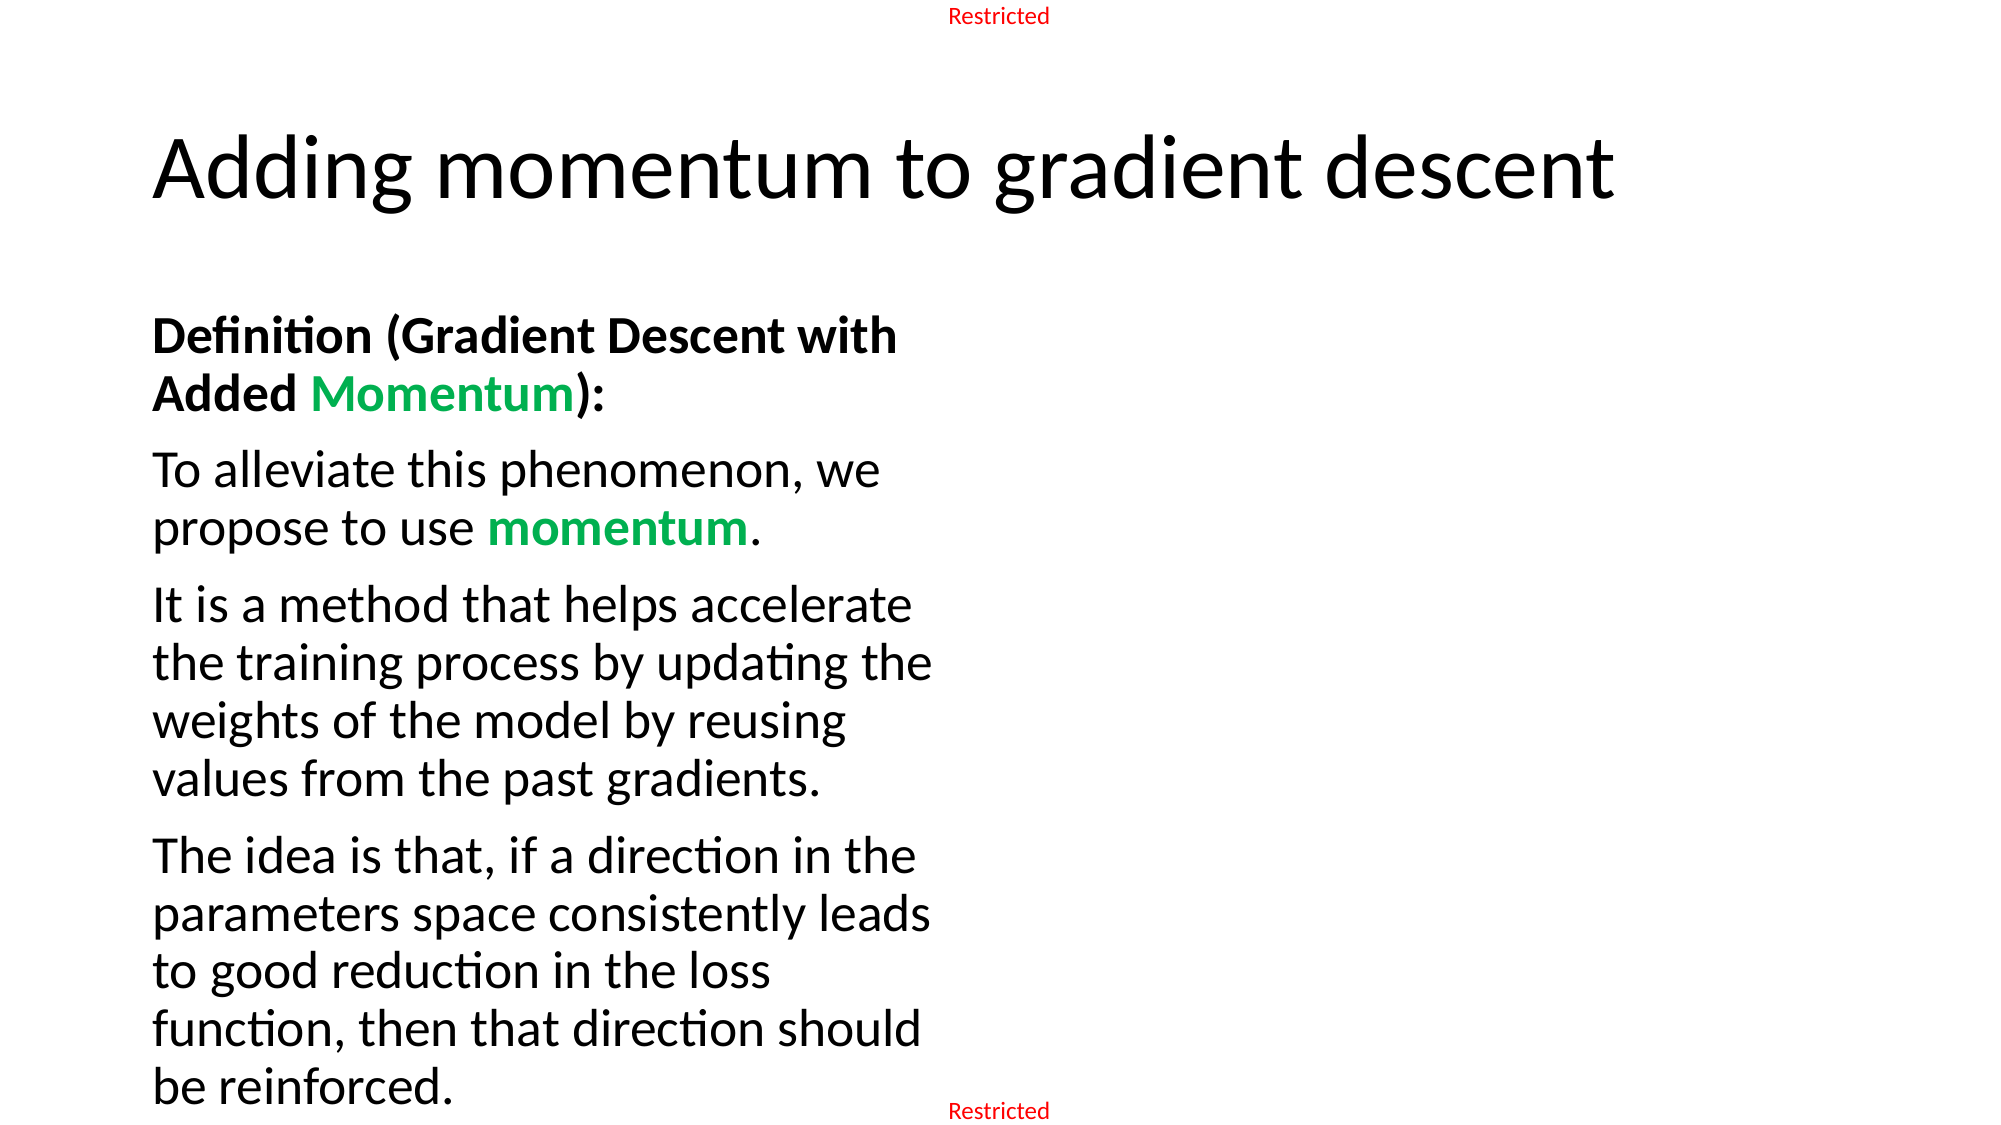

# Adding momentum to gradient descent
Definition (Gradient Descent with Added Momentum):
To alleviate this phenomenon, we propose to use momentum.
It is a method that helps accelerate the training process by updating the weights of the model by reusing values from the past gradients.
The idea is that, if a direction in the parameters space consistently leads to good reduction in the loss function, then that direction should be reinforced.